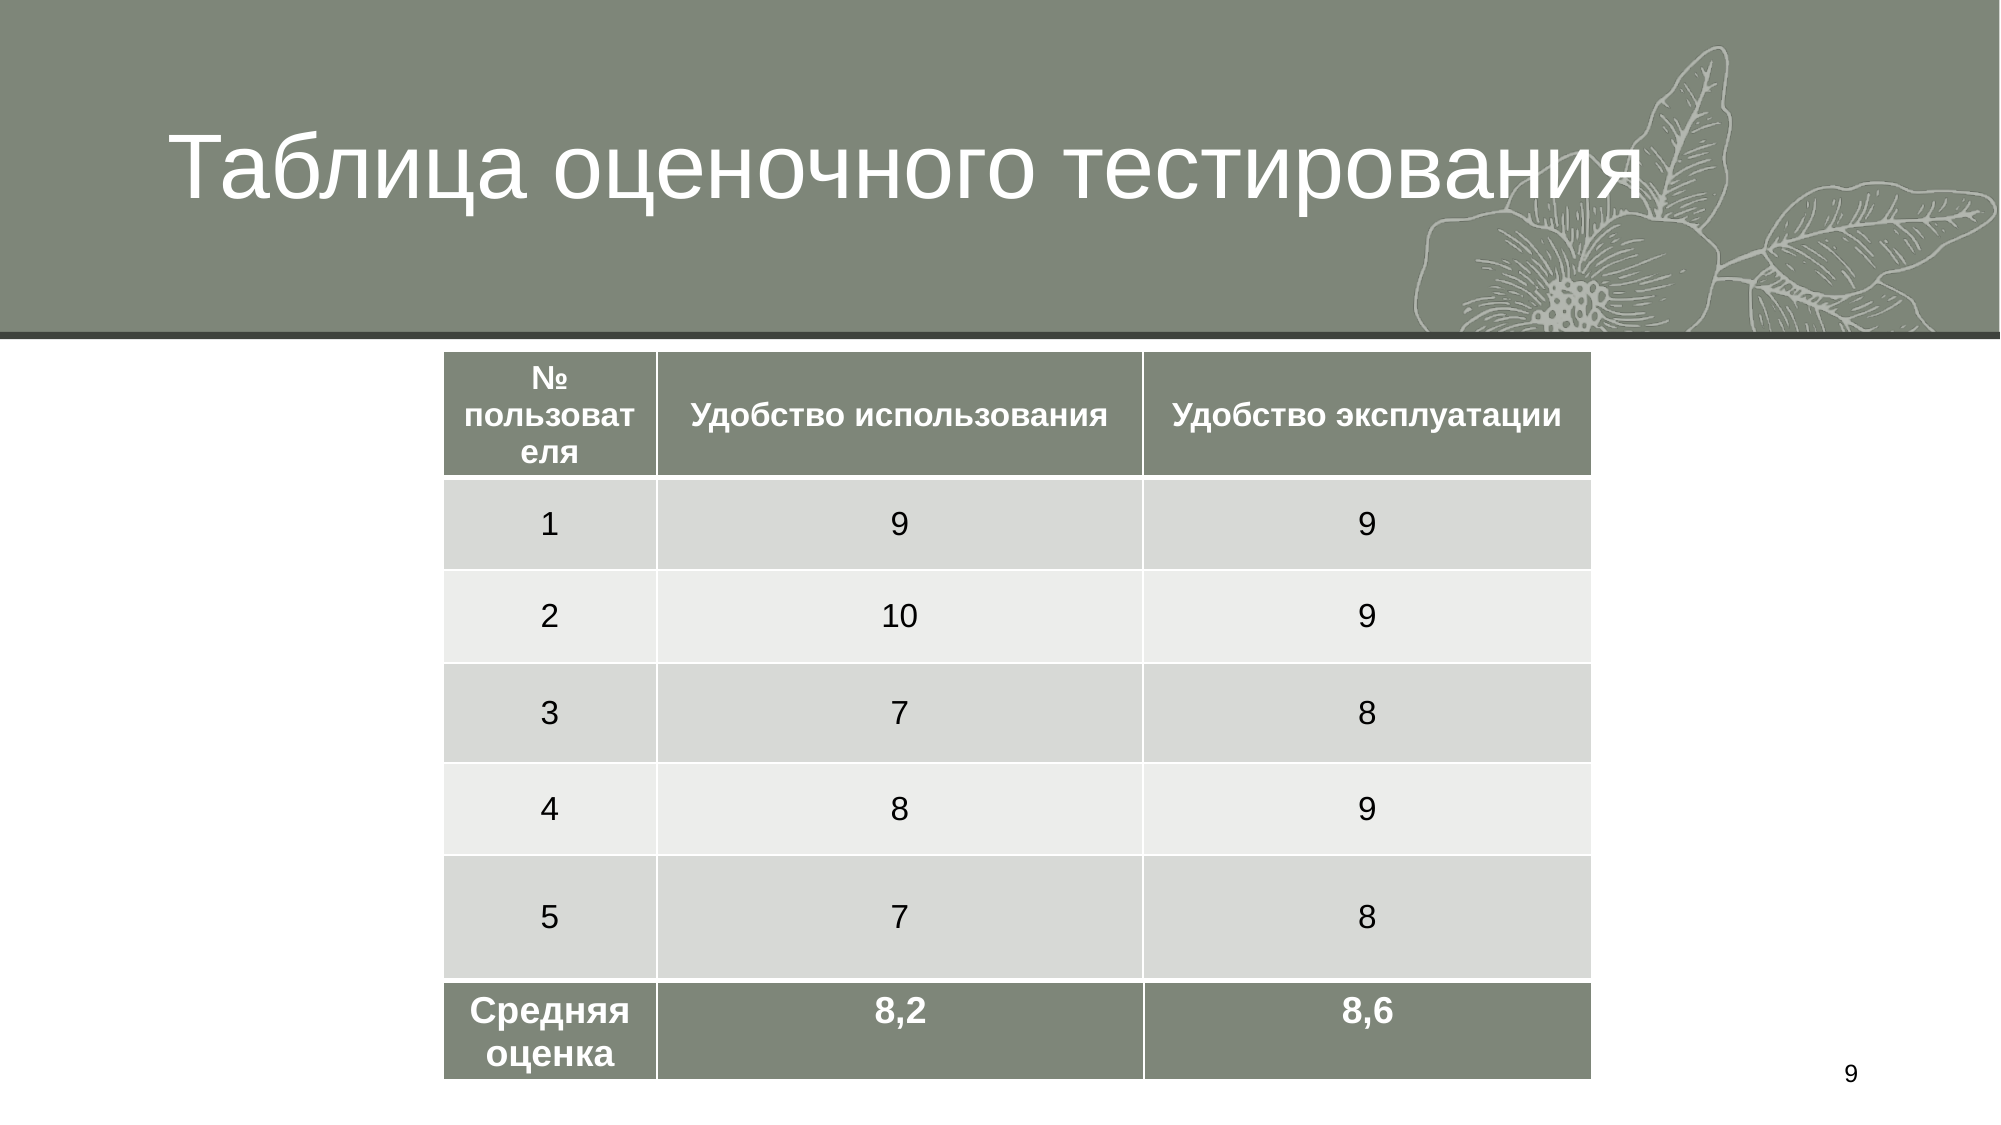

# Таблица оценочного тестирования
| № пользователя | Удобство использования | Удобство эксплуатации |
| --- | --- | --- |
| 1 | 9 | 9 |
| 2 | 10 | 9 |
| 3 | 7 | 8 |
| 4 | 8 | 9 |
| 5 | 7 | 8 |
| Средняя оценка | 8,2 | 8,6 |
| --- | --- | --- |
9